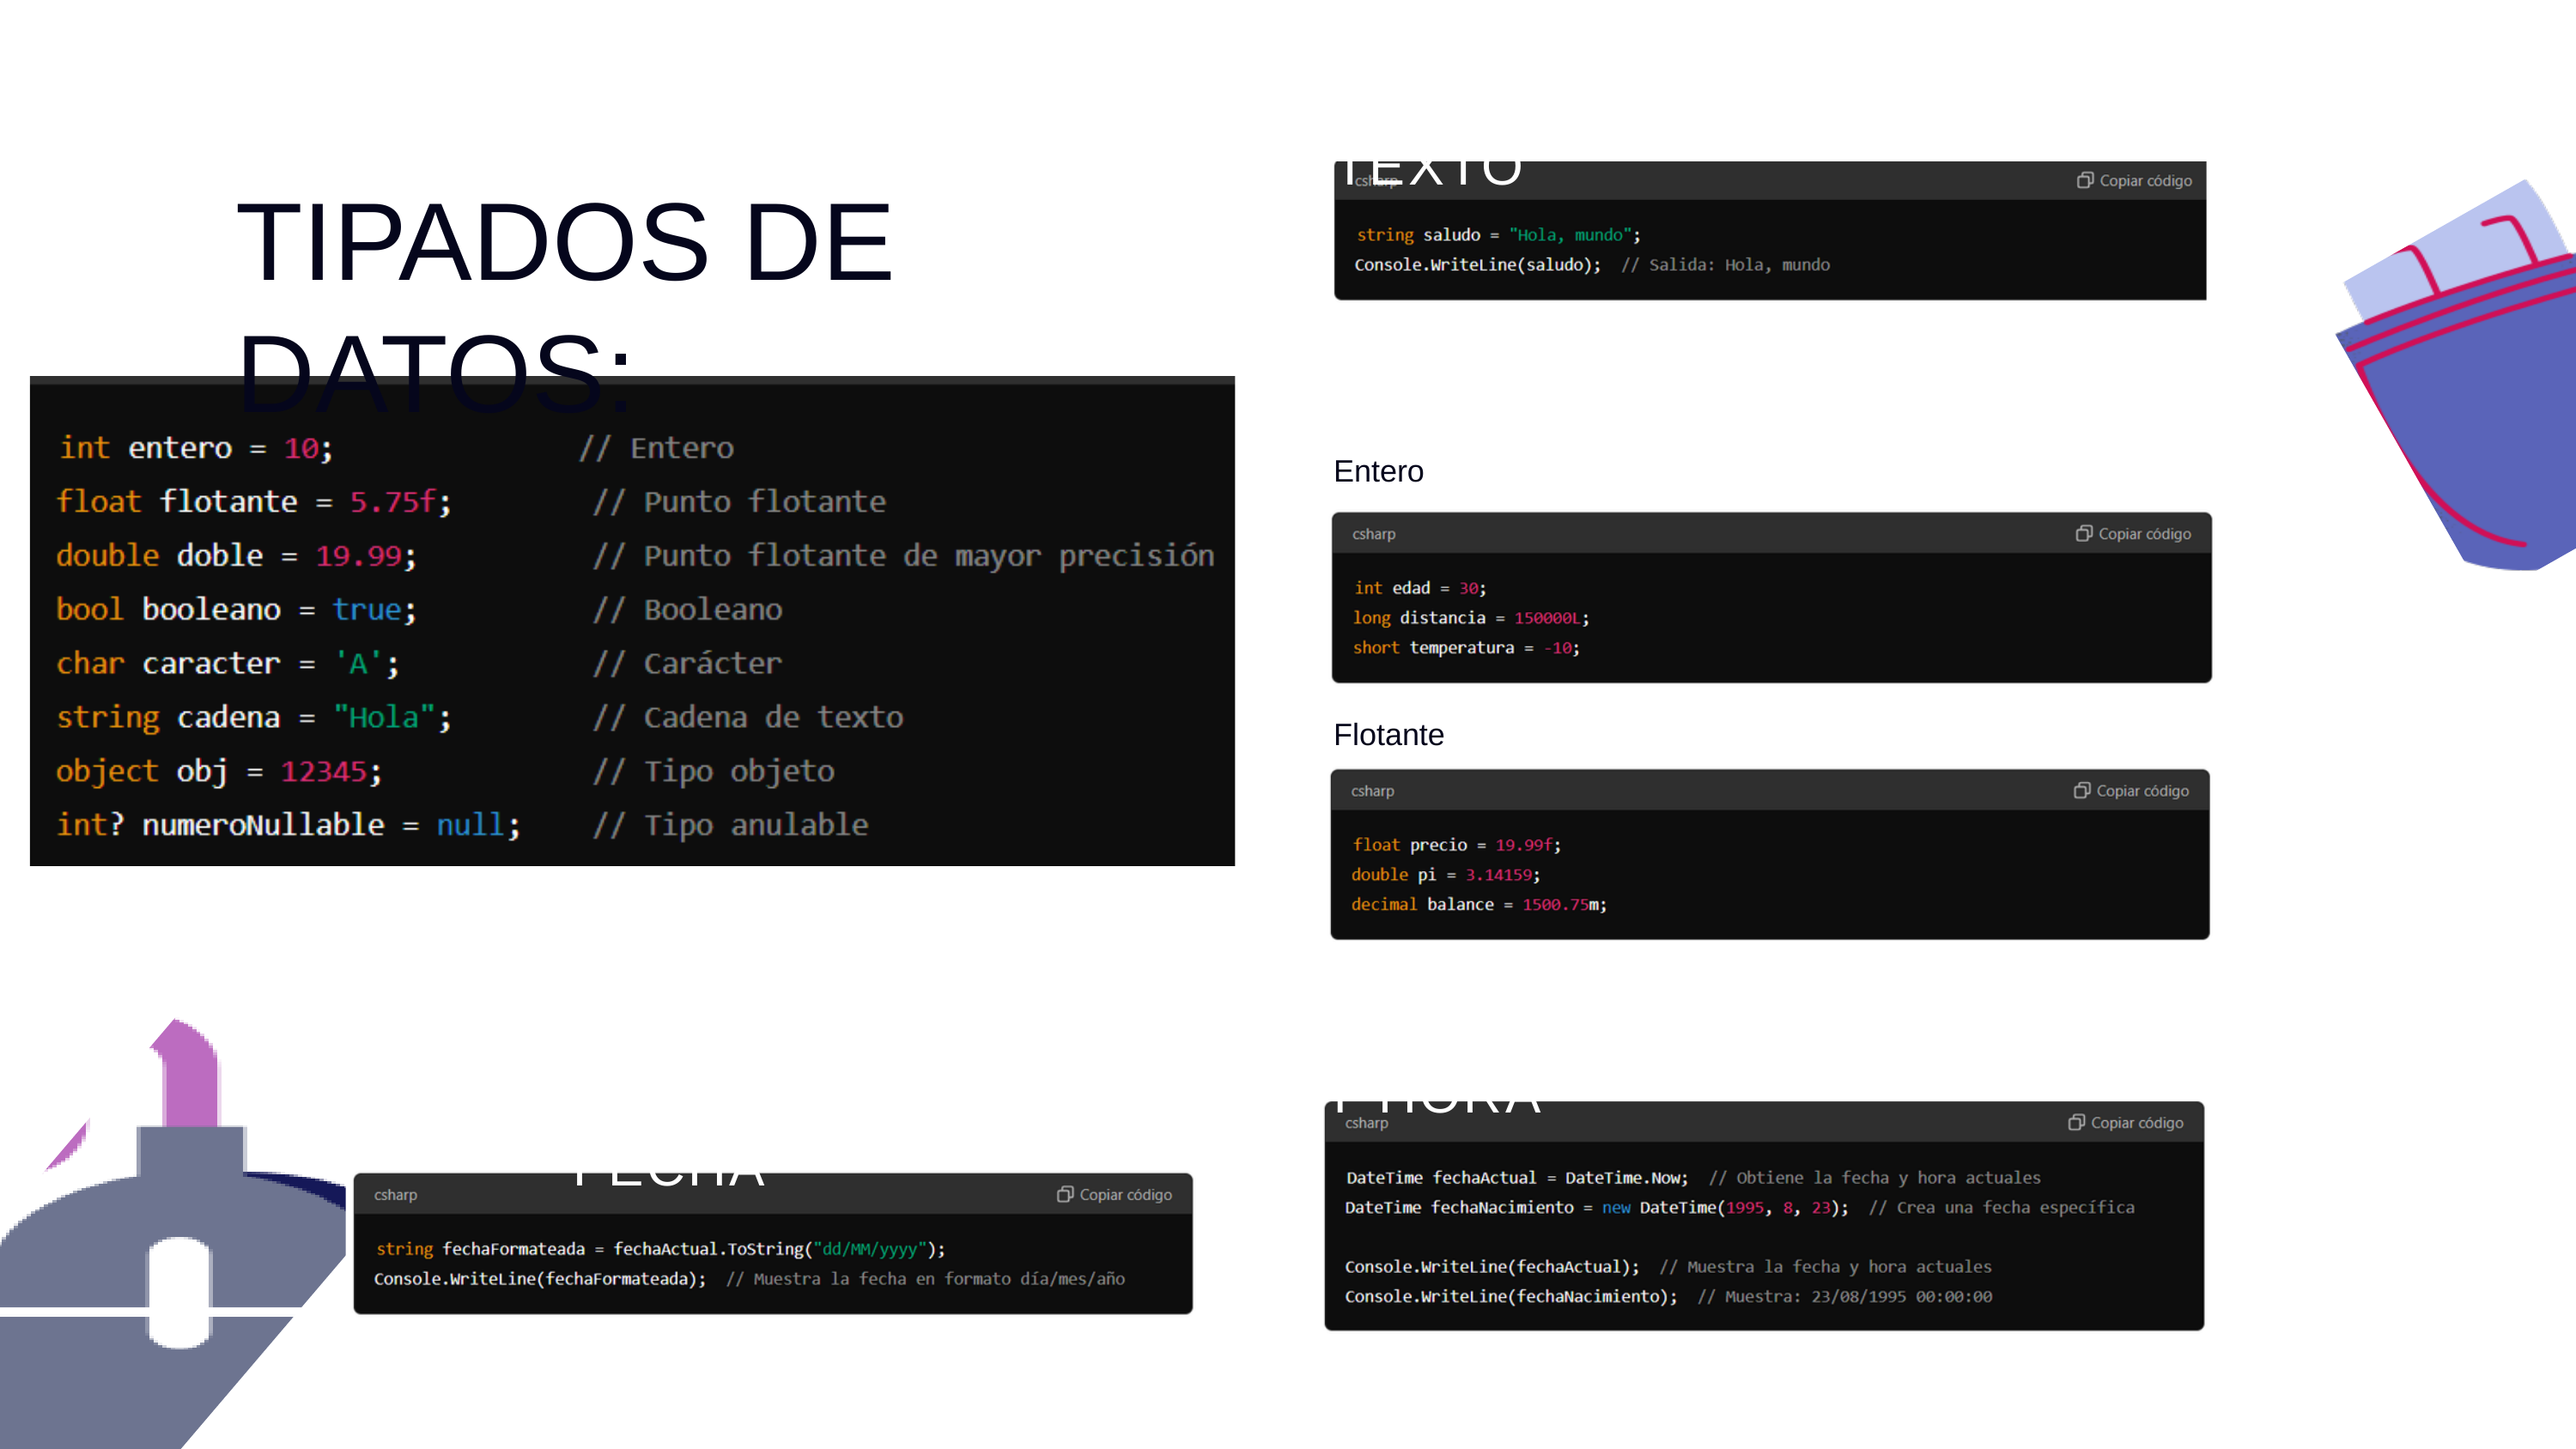

CADENA DE TEXTO

TIPADOS DE DATOS:

TIPOS NUMÉRICOS

Entero

Flotante

TIPOS DE FECHA Y HORA
FORMATO DE FECHA